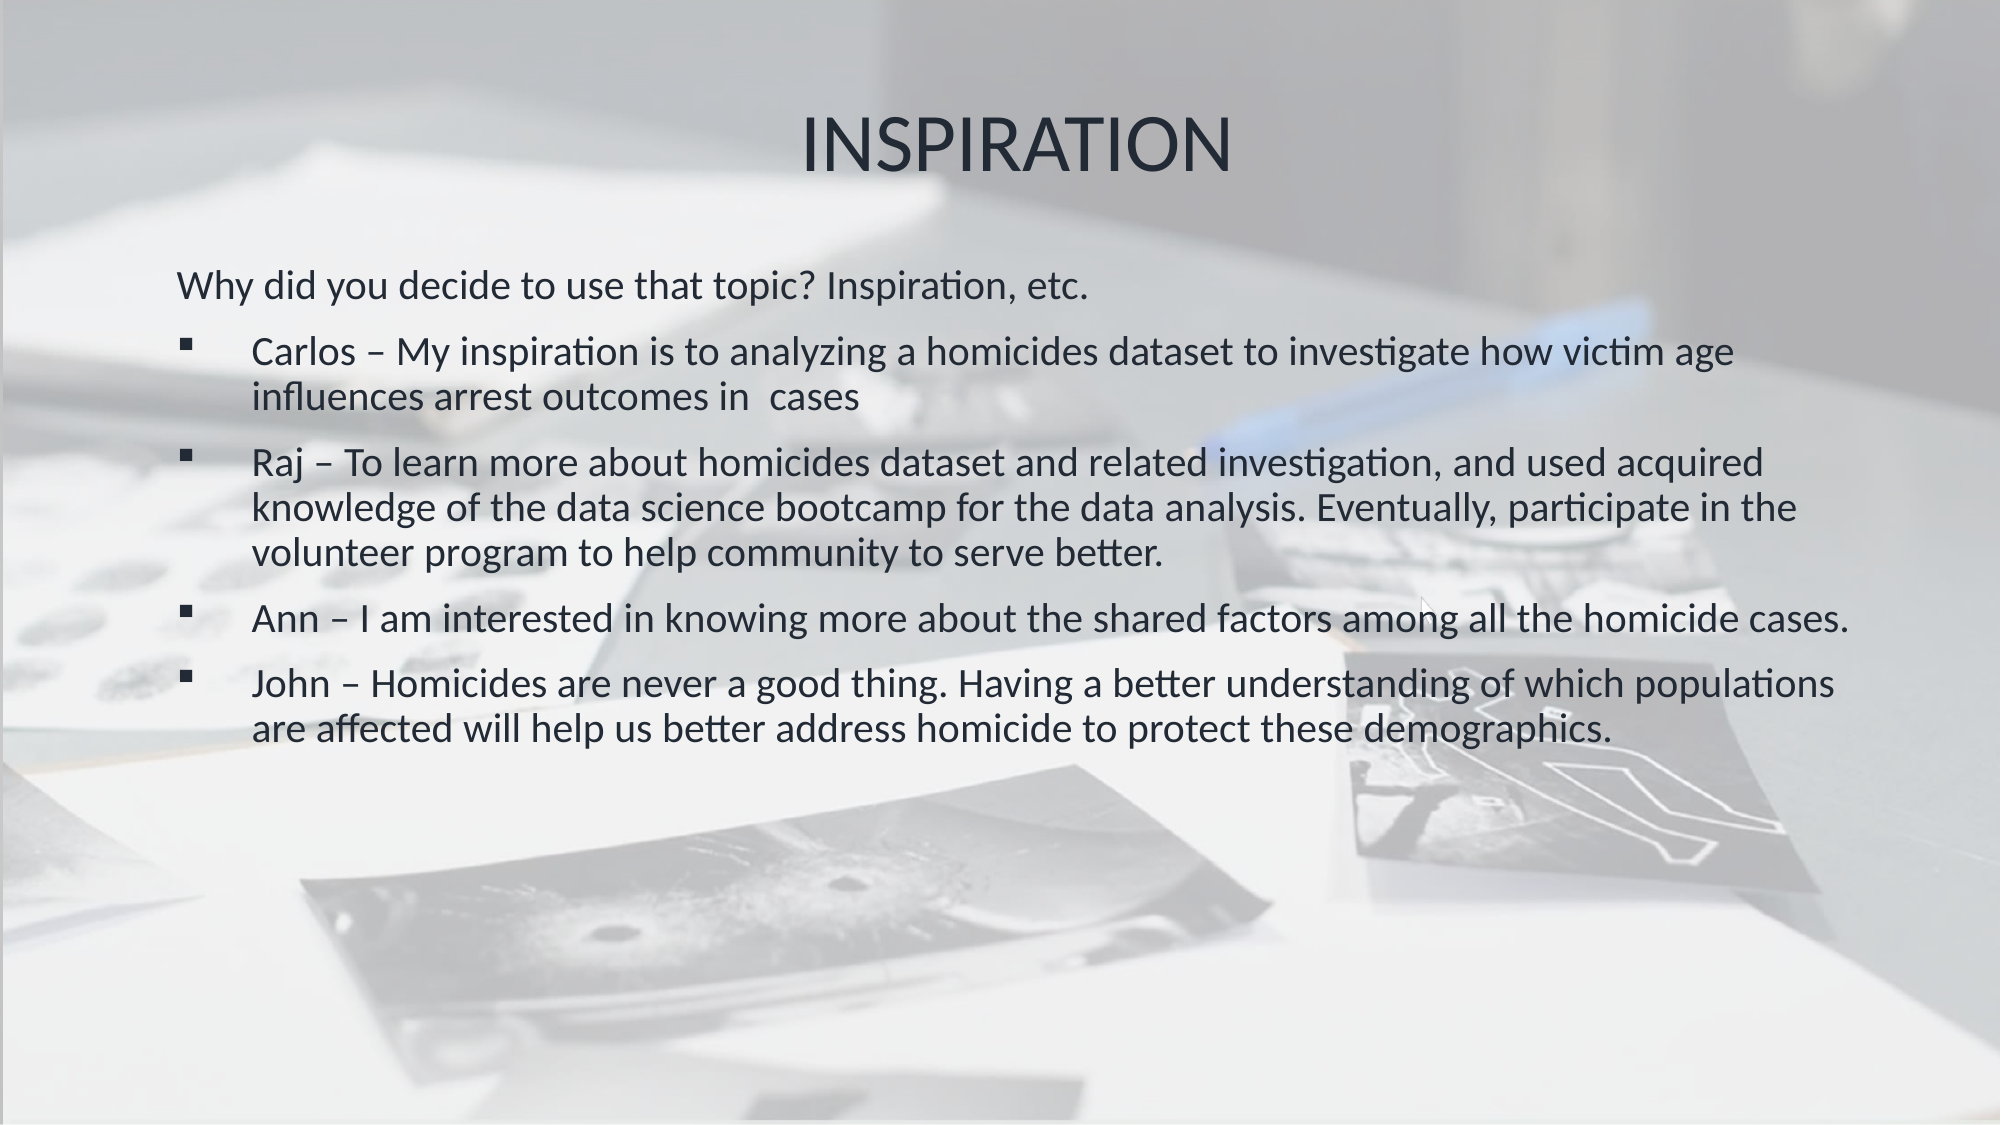

INSPIRATION
Why did you decide to use that topic? Inspiration, etc.
Carlos – My inspiration is to analyzing a homicides dataset to investigate how victim age influences arrest outcomes in  cases
Raj – To learn more about homicides dataset and related investigation, and used acquired knowledge of the data science bootcamp for the data analysis. Eventually, participate in the volunteer program to help community to serve better.
Ann – I am interested in knowing more about the shared factors among all the homicide cases.
John – Homicides are never a good thing. Having a better understanding of which populations are affected will help us better address homicide to protect these demographics.